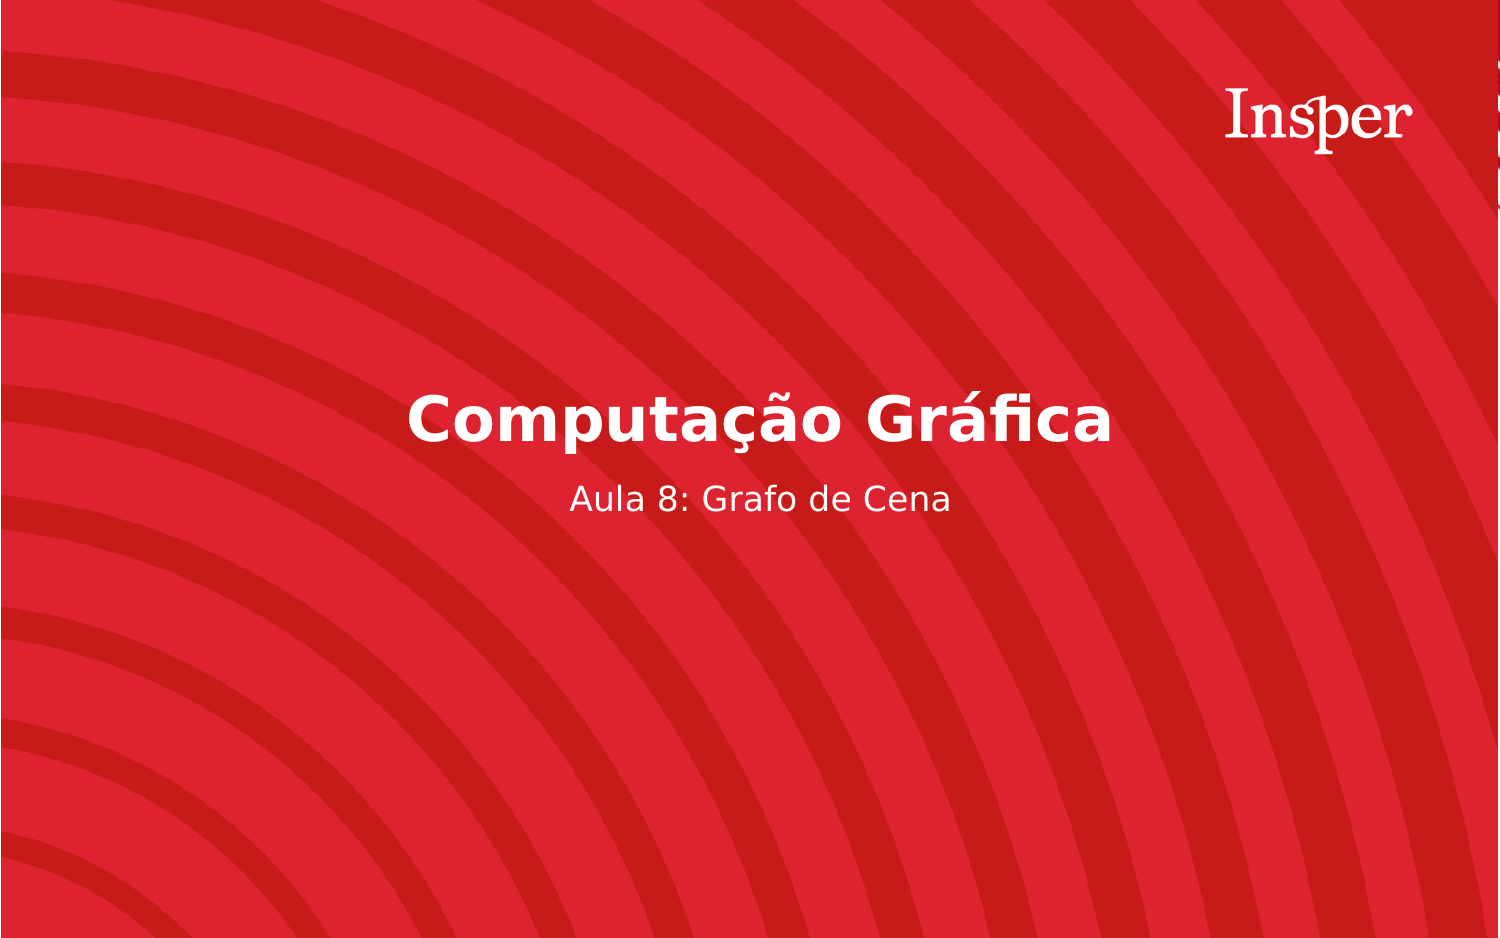

Computação Gráfica
Aula 8: Grafo de Cena